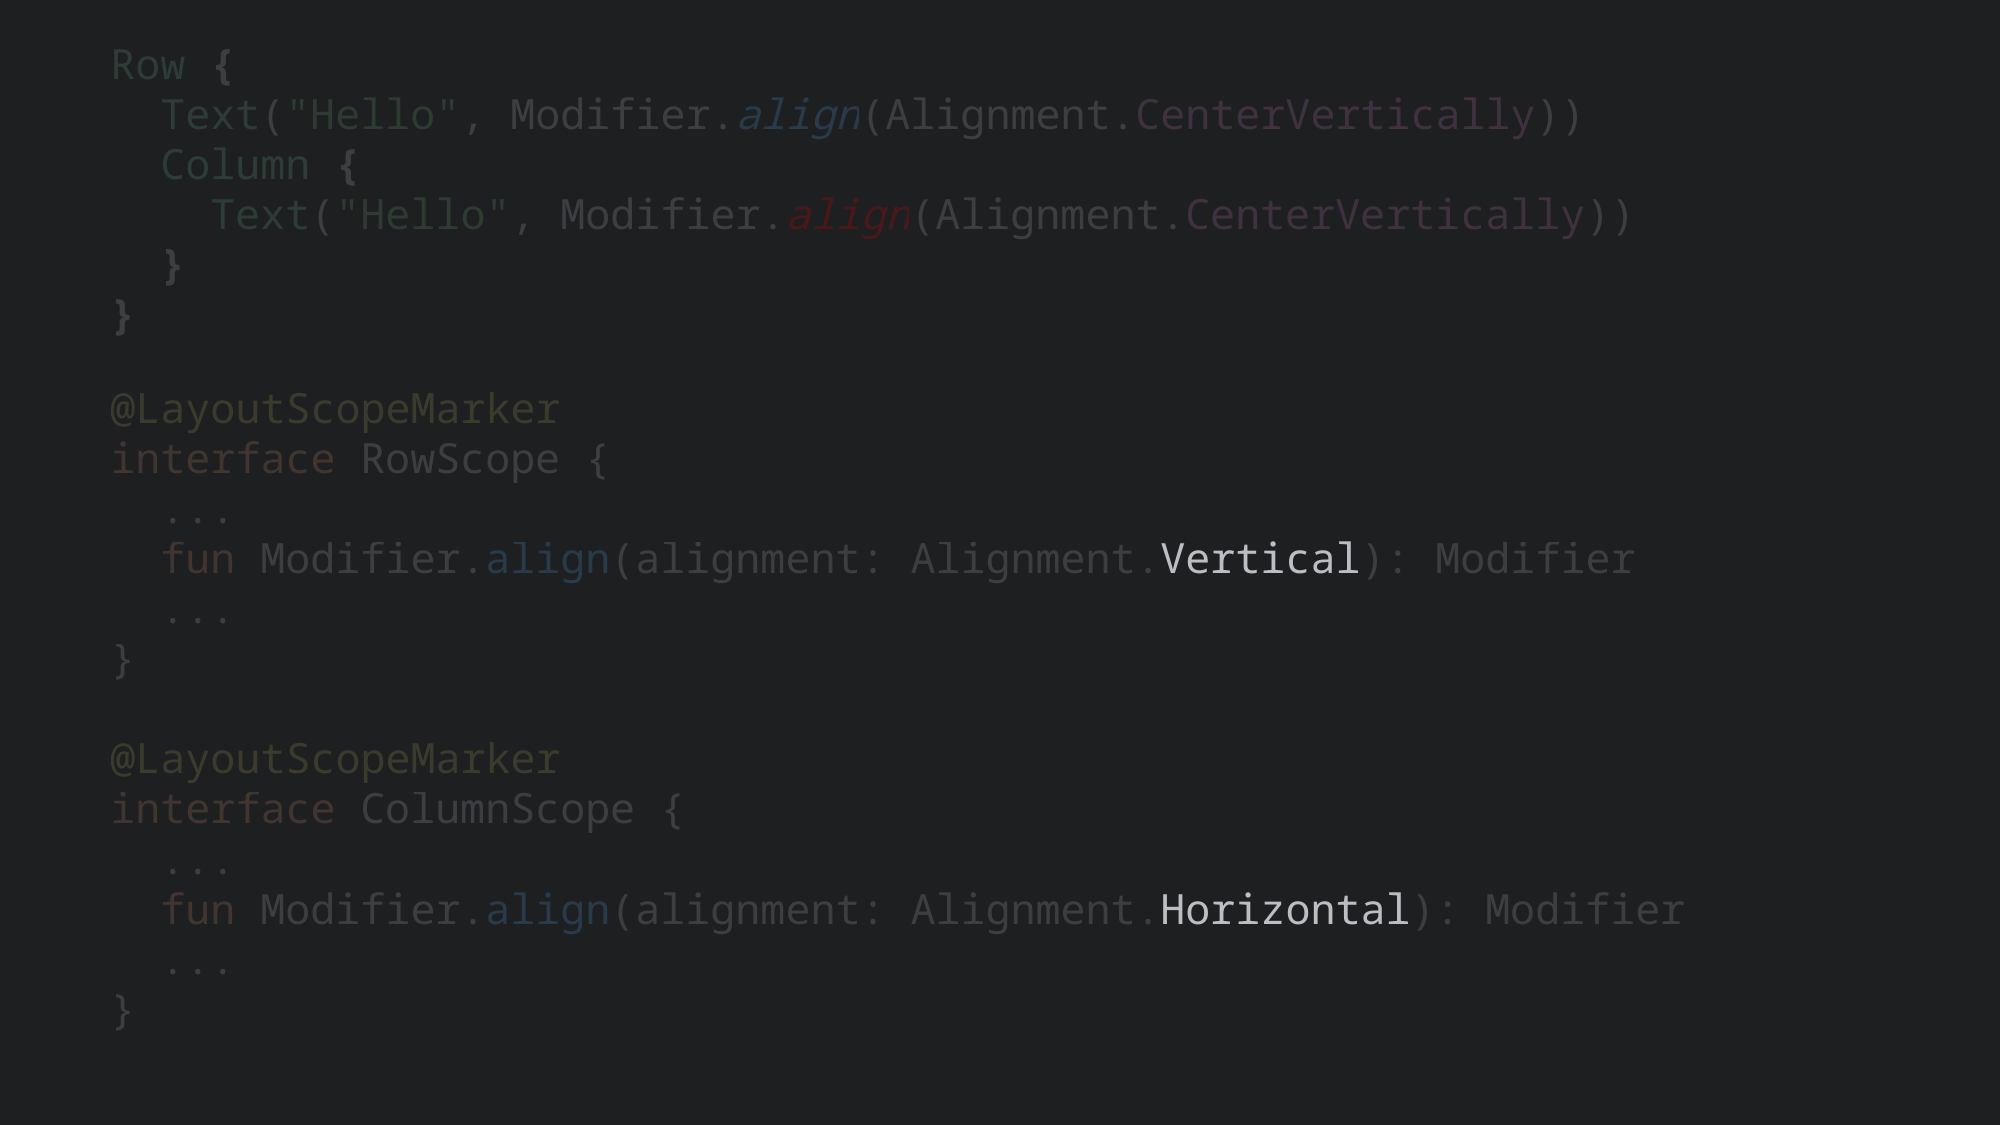

Row {
  Text("Hello", Modifier.align(Alignment.CenterVertically))
  Column {
    Text("Hello", Modifier.align(Alignment.CenterVertically))
  }
}
@LayoutScopeMarker
interface RowScope {
  ...
  fun Modifier.align(alignment: Alignment.Vertical): Modifier
  ...
}

@LayoutScopeMarker
interface ColumnScope {
  ...
  fun Modifier.align(alignment: Alignment.Horizontal): Modifier
  ...
}